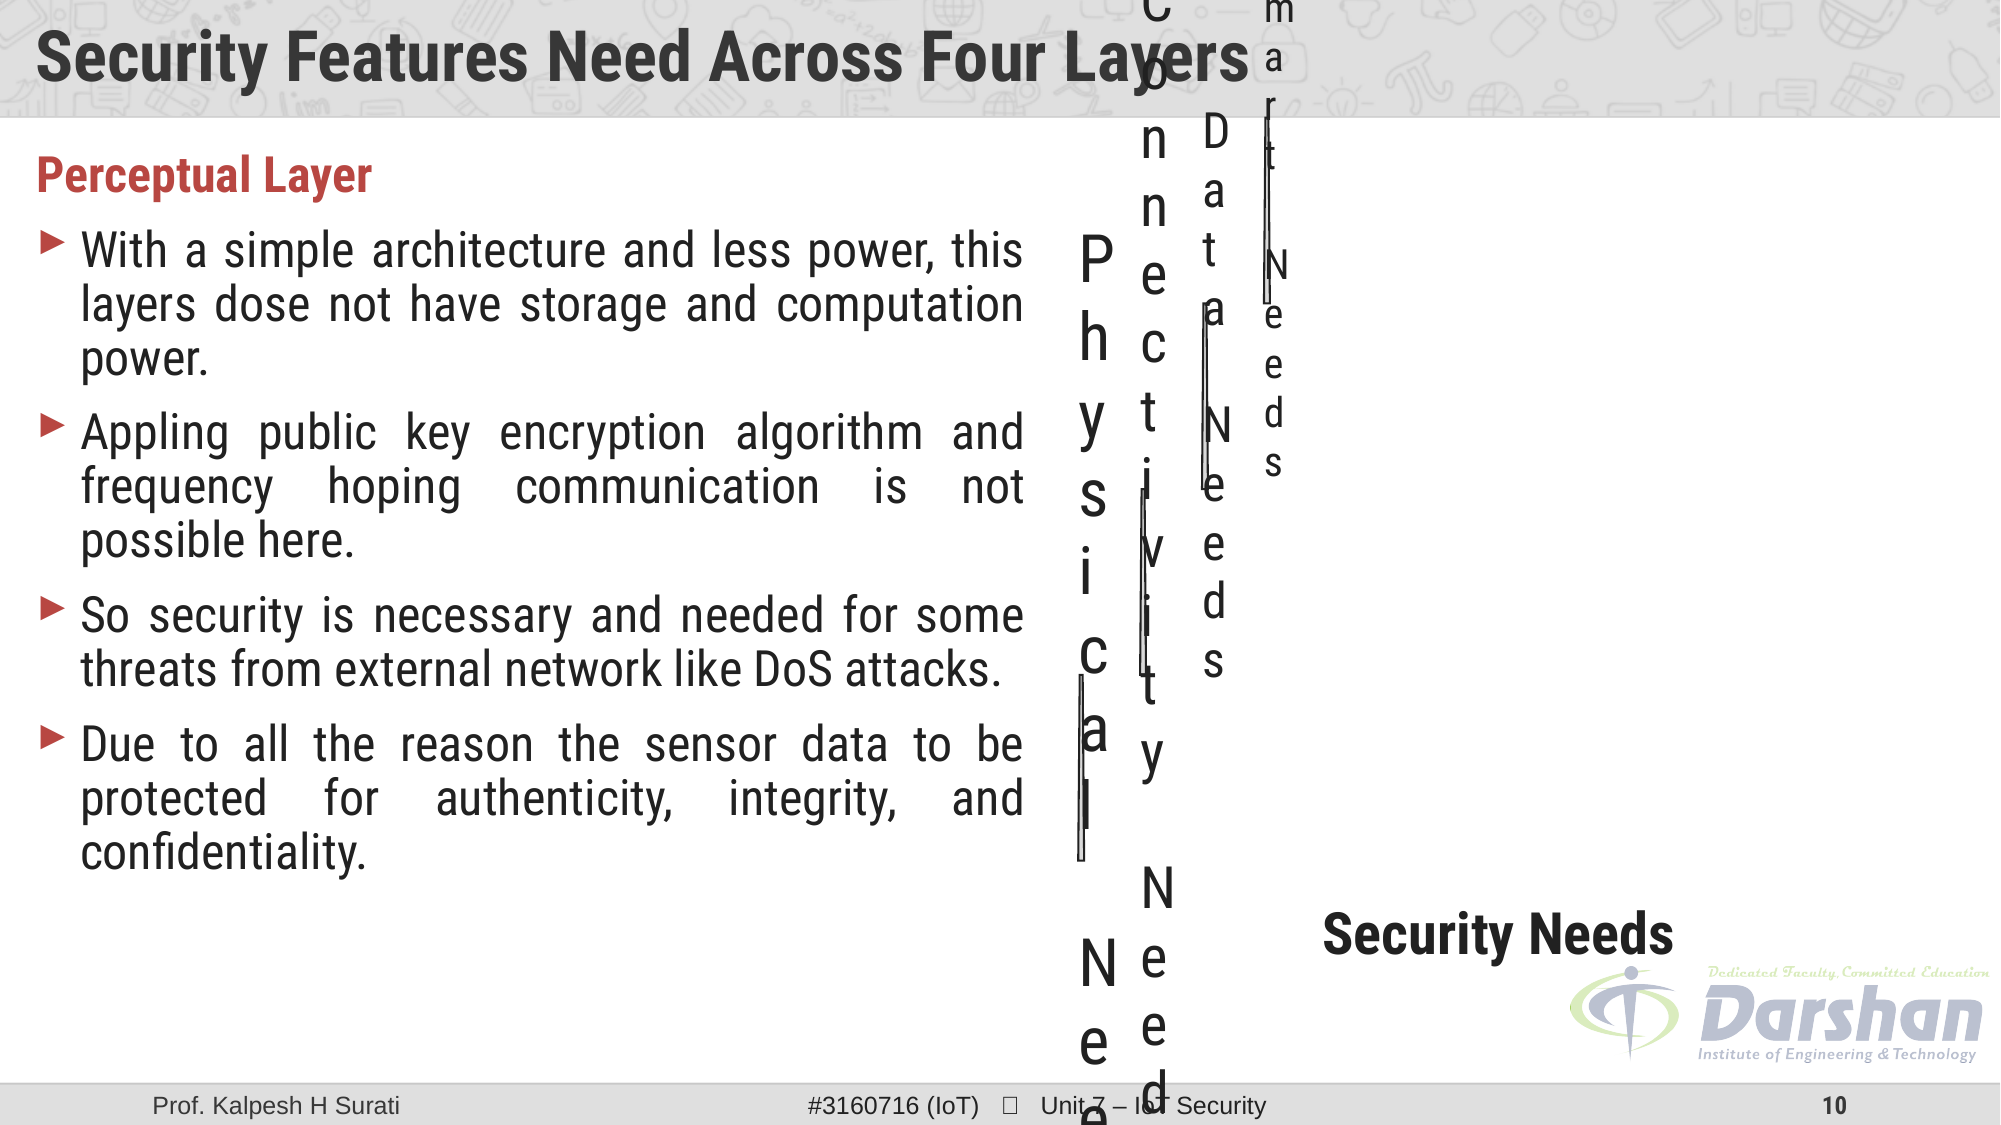

# Security Features Need Across Four Layers
Perceptual Layer
With a simple architecture and less power, this layers dose not have storage and computation power.
Appling public key encryption algorithm and frequency hoping communication is not possible here.
So security is necessary and needed for some threats from external network like DoS attacks.
Due to all the reason the sensor data to be protected for authenticity, integrity, and confidentiality.

Needs
Security Needs